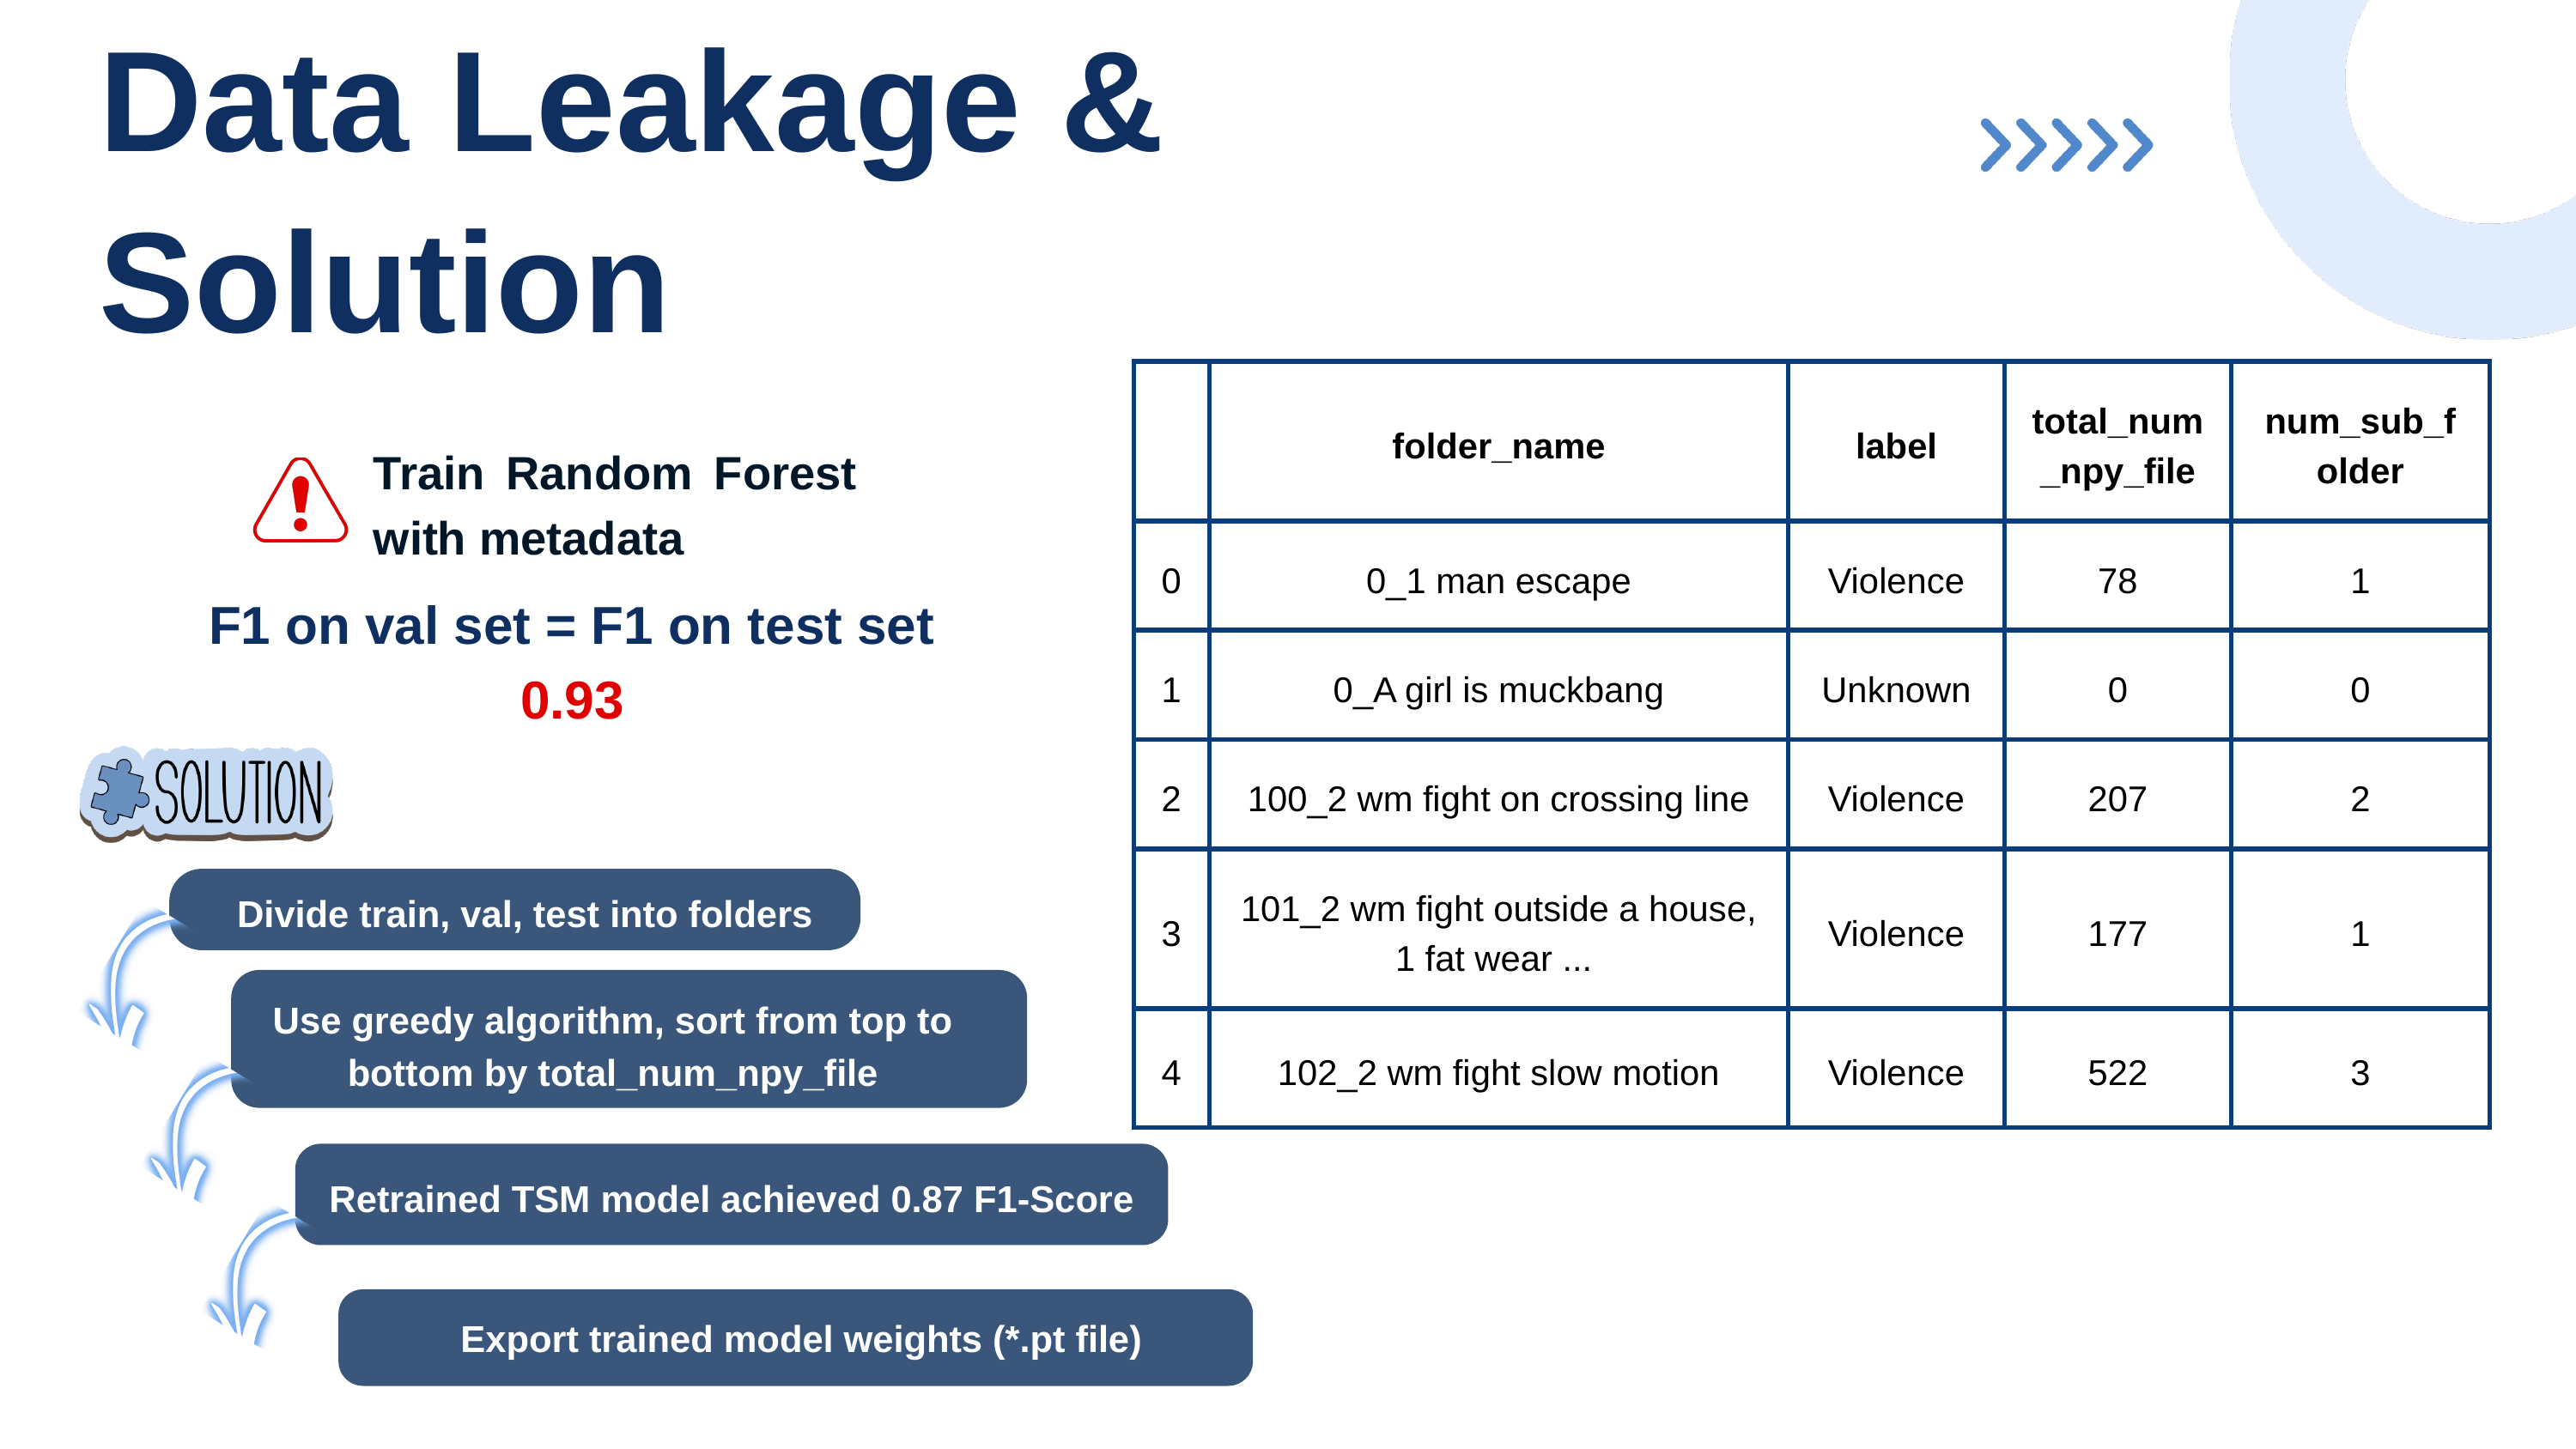

Data Leakage & Solution

|  | folder\_name | label | total\_num\_npy\_file | num\_sub\_folder |
| --- | --- | --- | --- | --- |
| 0 | 0\_1 man escape | Violence | 78 | 1 |
| 1 | 0\_A girl is muckbang | Unknown | 0 | 0 |
| 2 | 100\_2 wm fight on crossing line | Violence | 207 | 2 |
| 3 | 101\_2 wm fight outside a house, 1 fat wear ... | Violence | 177 | 1 |
| 4 | 102\_2 wm fight slow motion | Violence | 522 | 3 |
Train Random Forest with metadata

F1 on val set = F1 on test set 0.93

Divide train, val, test into folders

Use greedy algorithm, sort from top to bottom by total_num_npy_file

Retrained TSM model achieved 0.87 F1-Score

Export trained model weights (*.pt file)